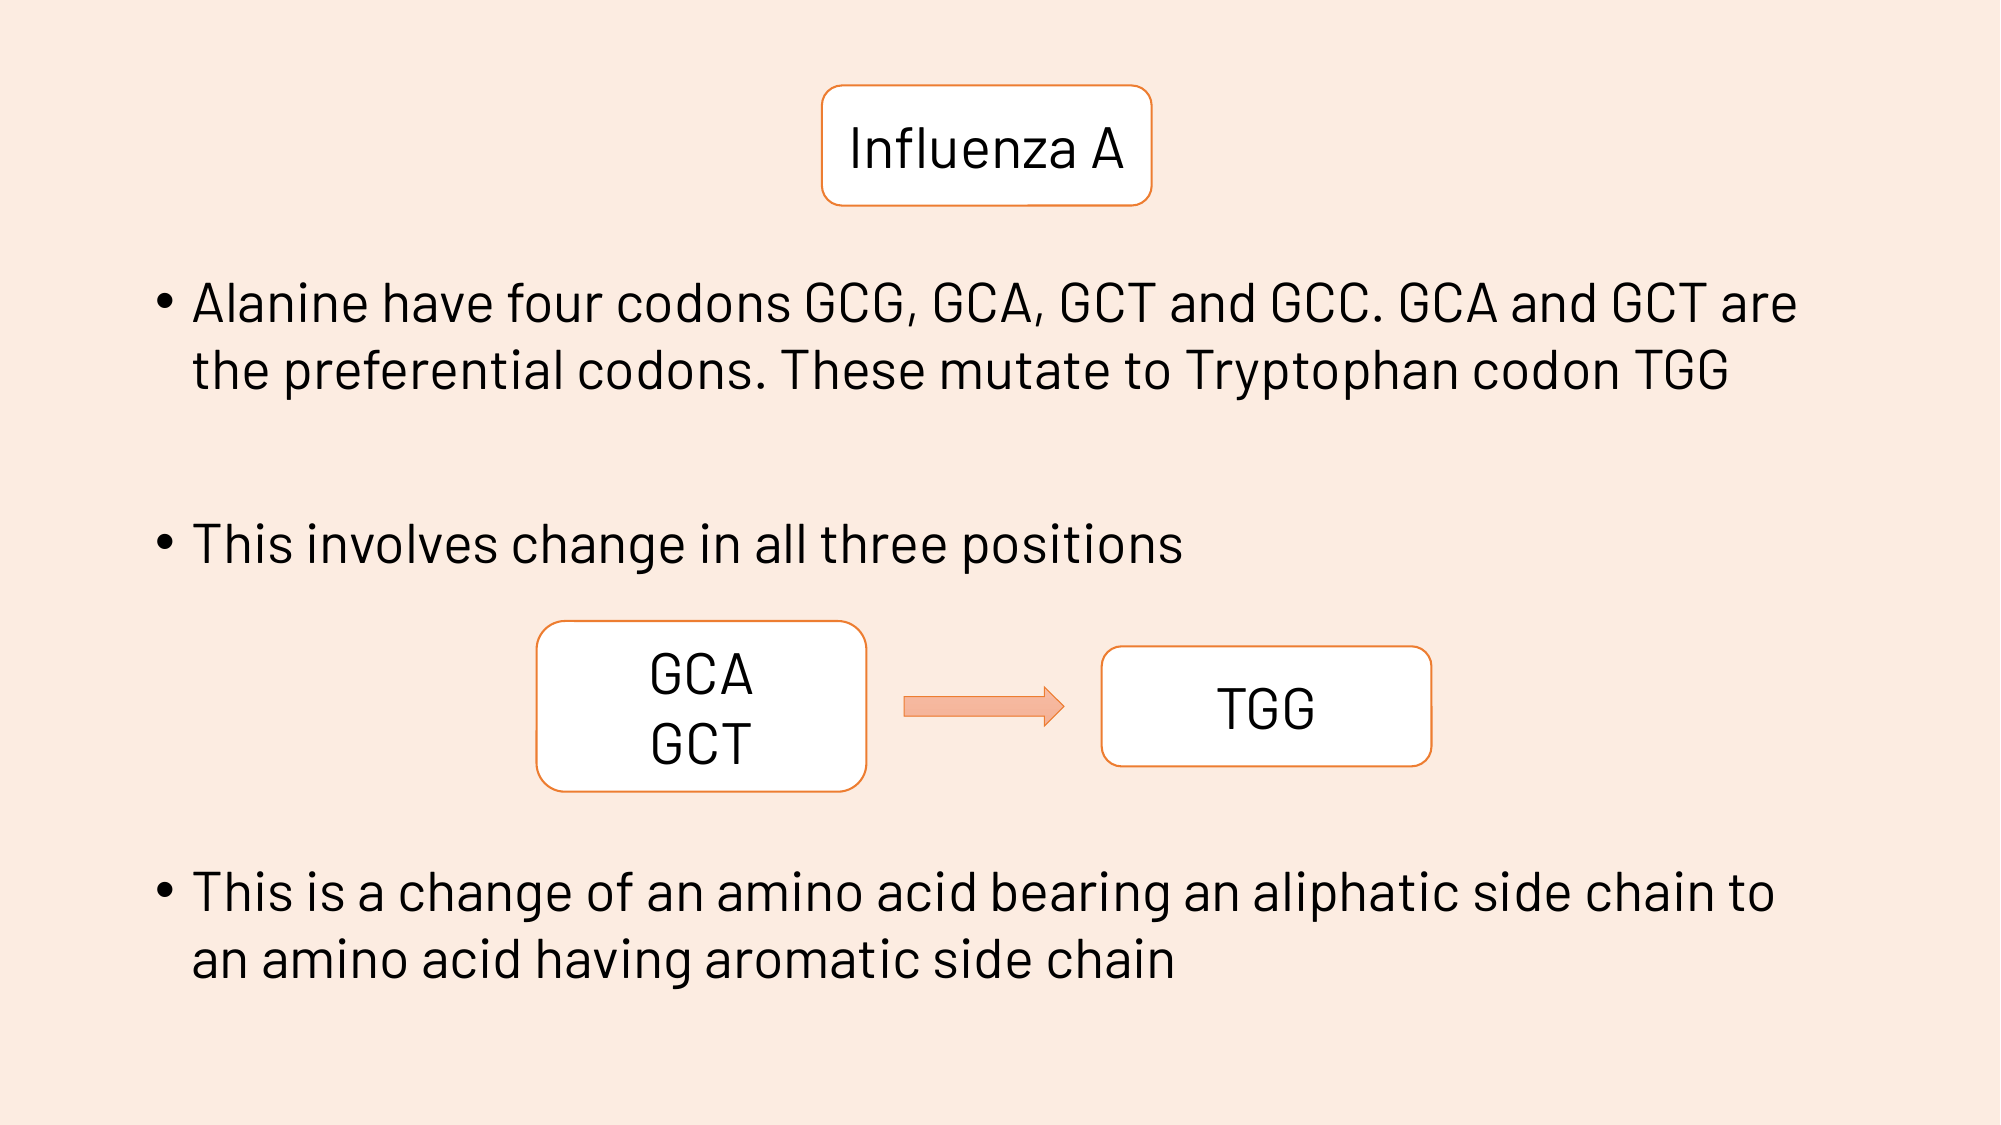

Influenza A

Alanine have four codons GCG, GCA, GCT and GCC. GCA and GCT are the preferential codons. These mutate to Tryptophan codon TGG

This involves change in all three positions

This is a change of an amino acid bearing an aliphatic side chain to an amino acid having aromatic side chain

GCA
GCT
TGG